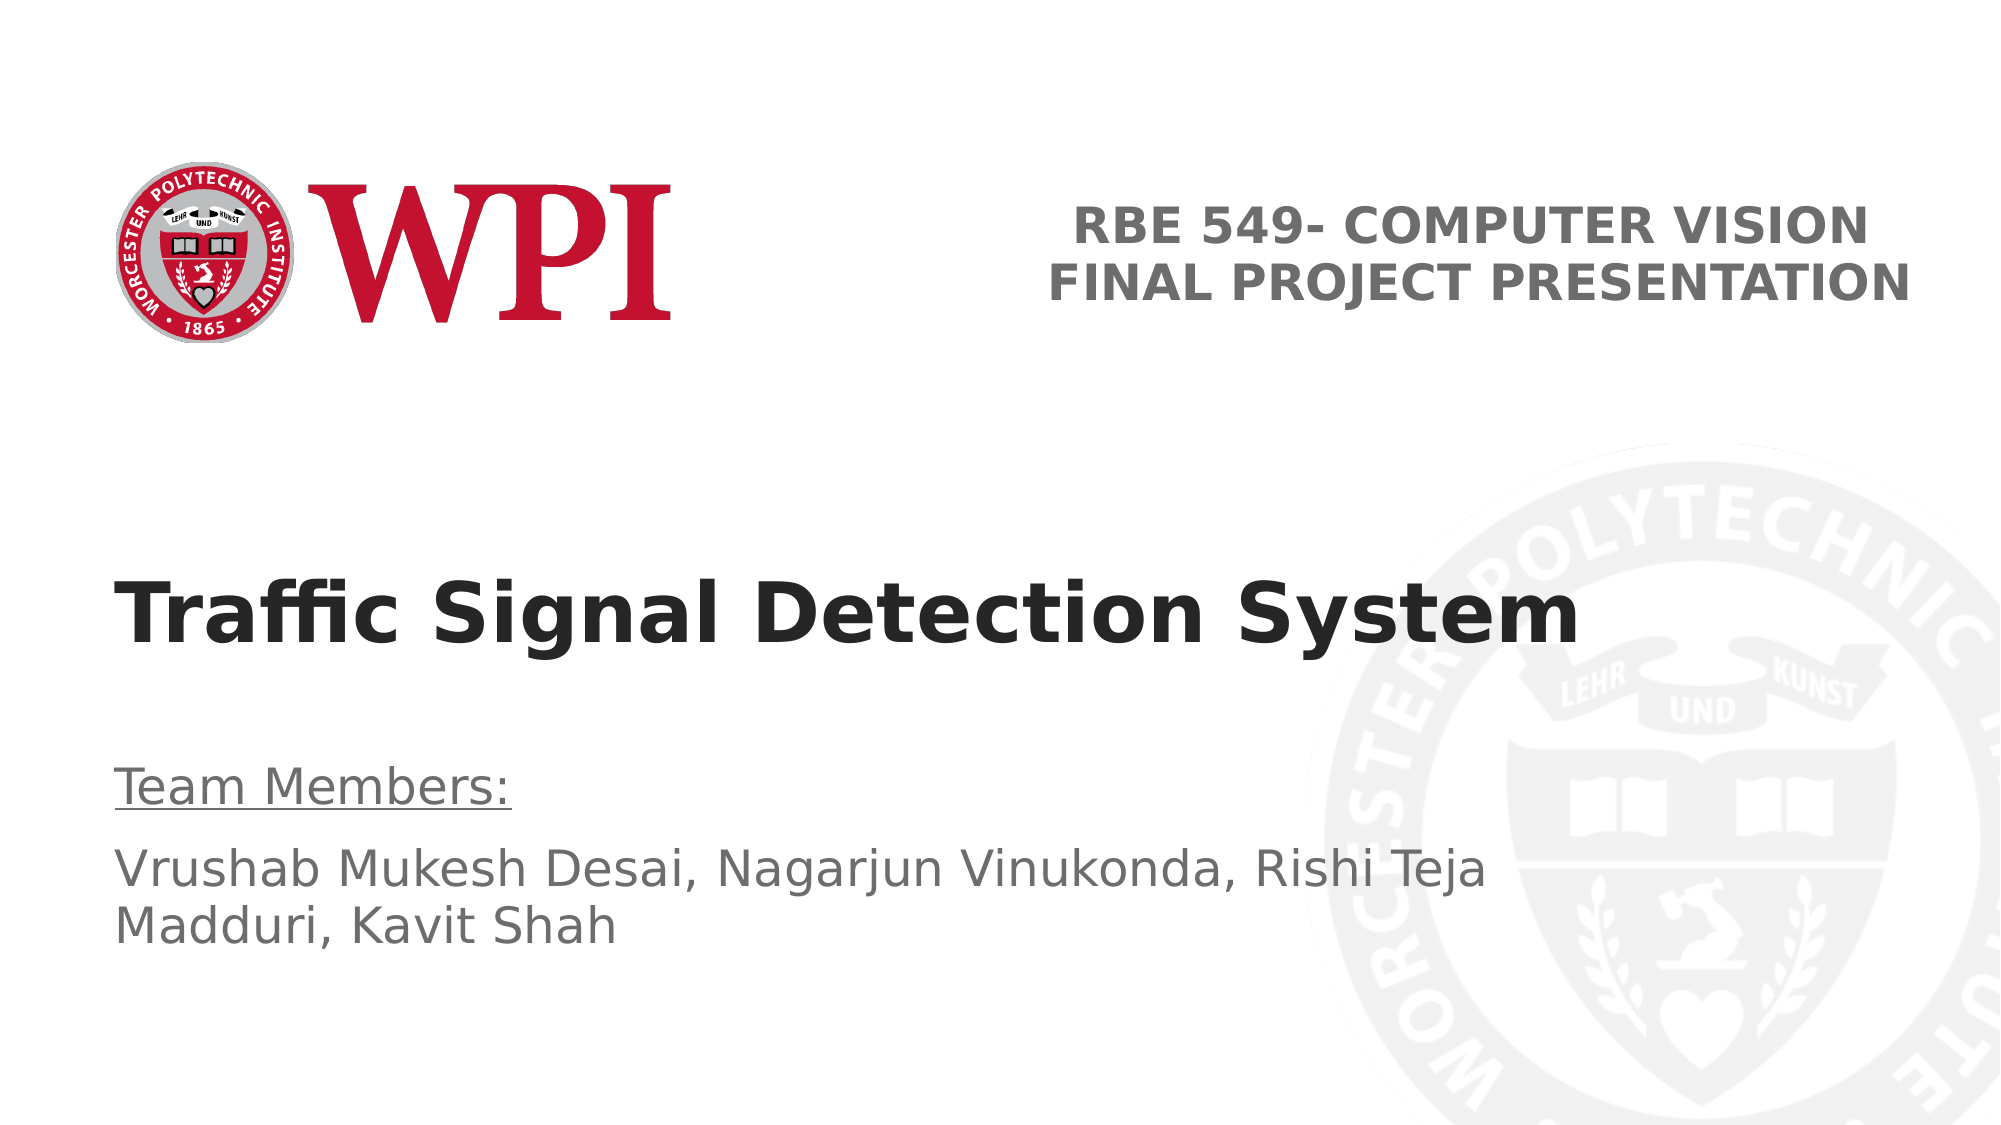

RBE 549- COMPUTER VISION
FINAL PROJECT PRESENTATION
# Traffic Signal Detection System
Team Members:
Vrushab Mukesh Desai, Nagarjun Vinukonda, Rishi Teja Madduri, Kavit Shah